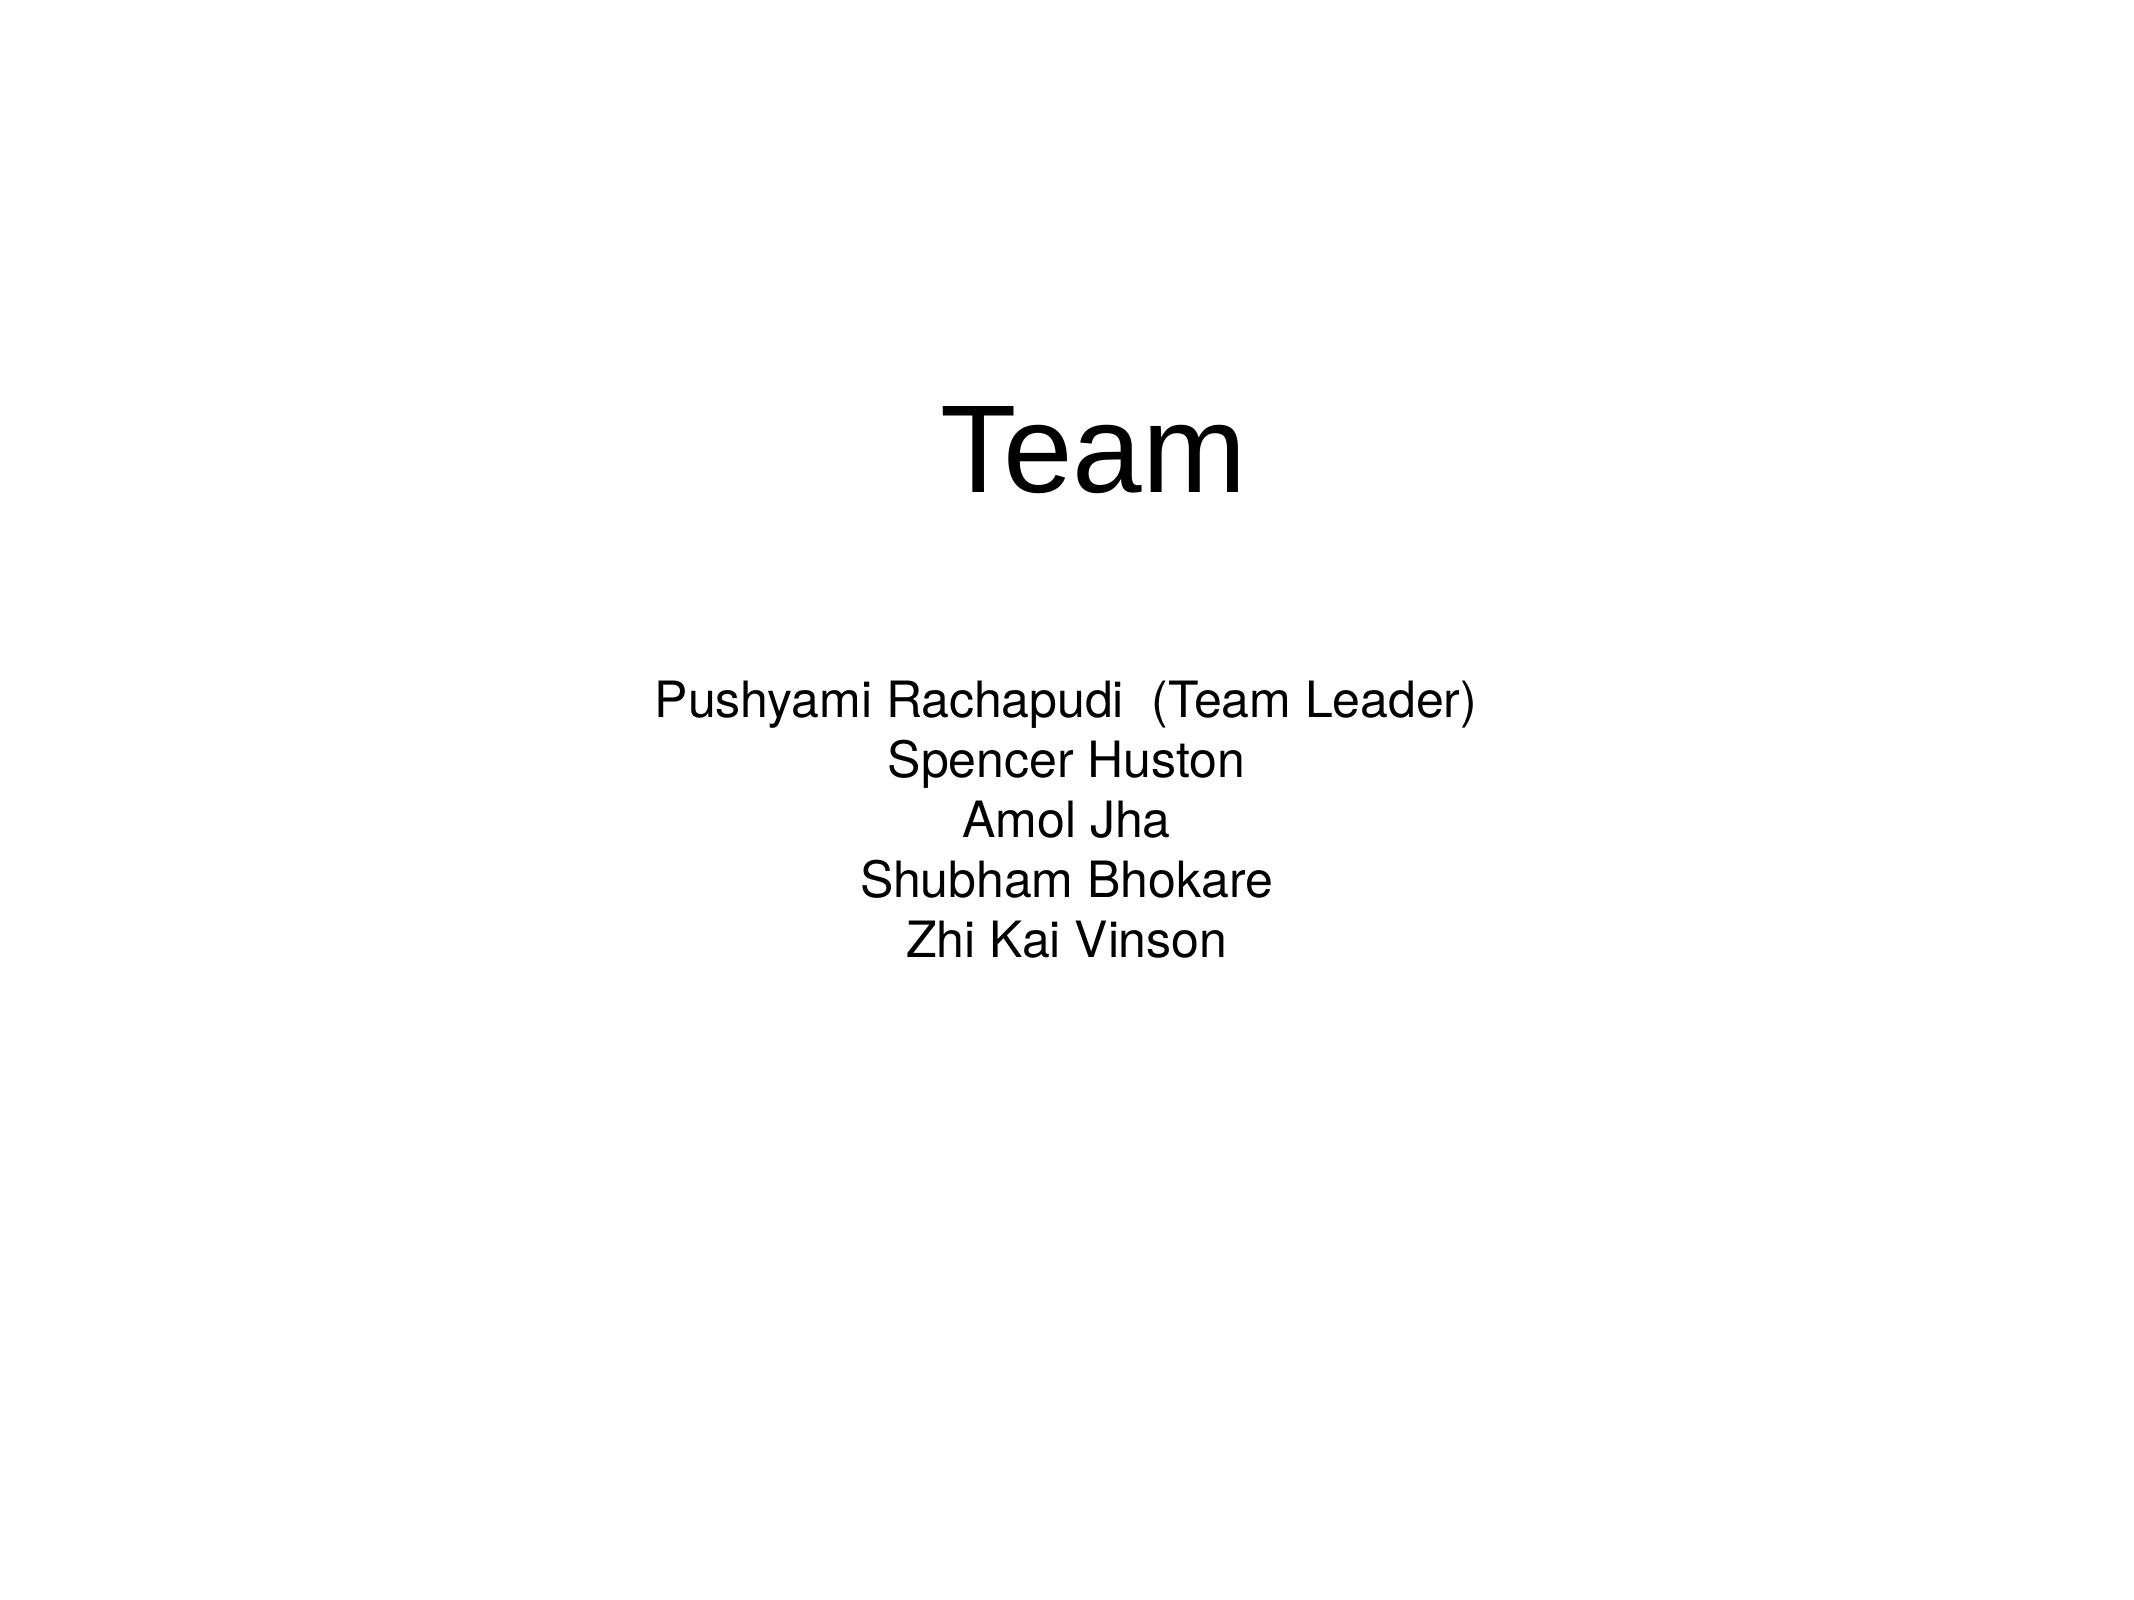

Team
Pushyami Rachapudi  (Team Leader)
Spencer Huston
Amol Jha
Shubham Bhokare
Zhi Kai Vinson
2